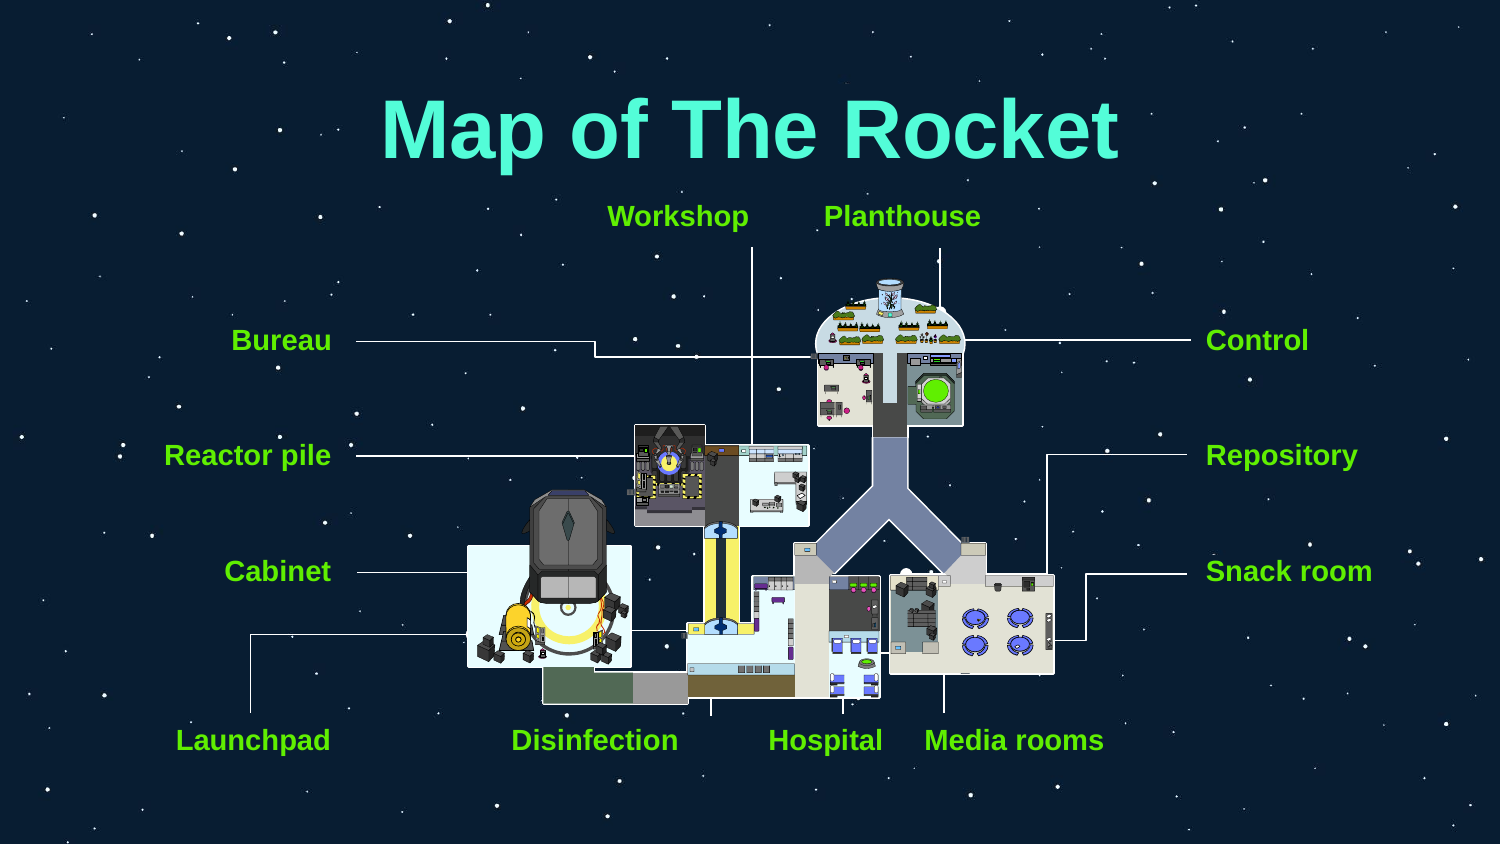

# Map of The Rocket
Workshop
Planthouse

Bureau
Control
Reactor pile
Repository

Cabinet
Snack room
Launchpad
Disinfection
Hospital
Media rooms